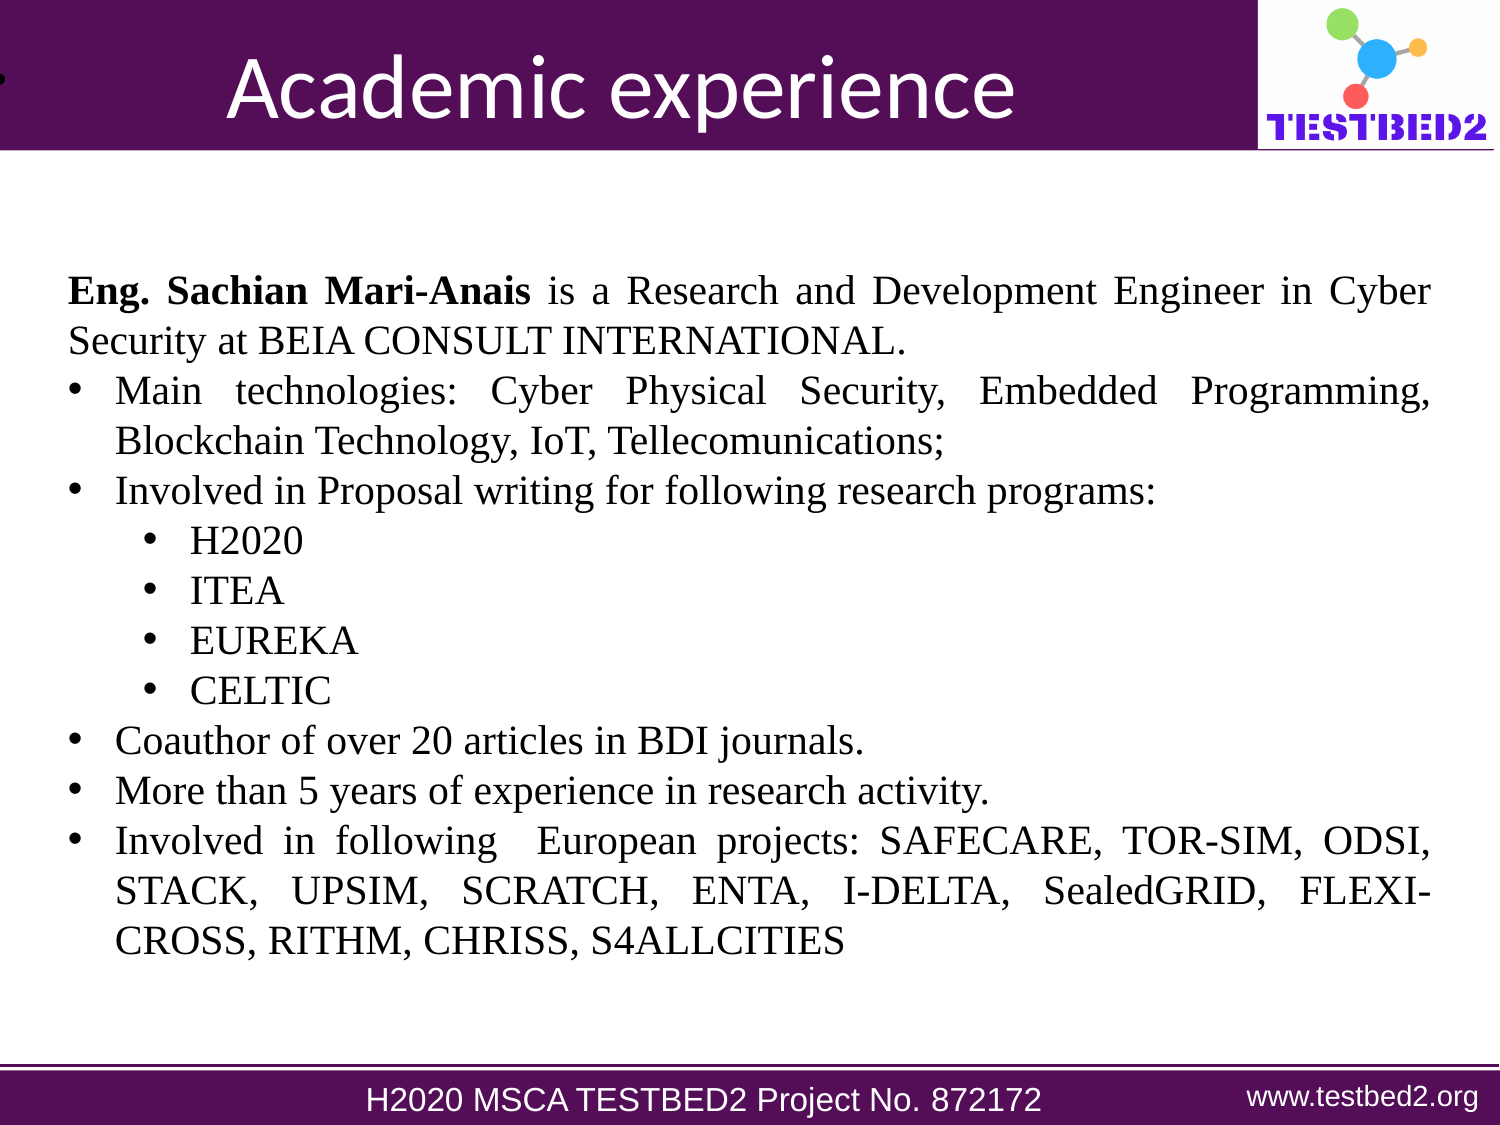

# .
8
Academic experience
Eng. Sachian Mari-Anais is a Research and Development Engineer in Cyber Security at BEIA CONSULT INTERNATIONAL.
Main technologies: Cyber Physical Security, Embedded Programming, Blockchain Technology, IoT, Tellecomunications;
Involved in Proposal writing for following research programs:
H2020
ITEA
EUREKA
CELTIC
Coauthor of over 20 articles in BDI journals.
More than 5 years of experience in research activity.
Involved in following  European projects: SAFECARE, TOR-SIM, ODSI, STACK, UPSIM, SCRATCH, ENTA, I-DELTA, SealedGRID, FLEXI-CROSS, RITHM, CHRISS, S4ALLCITIES